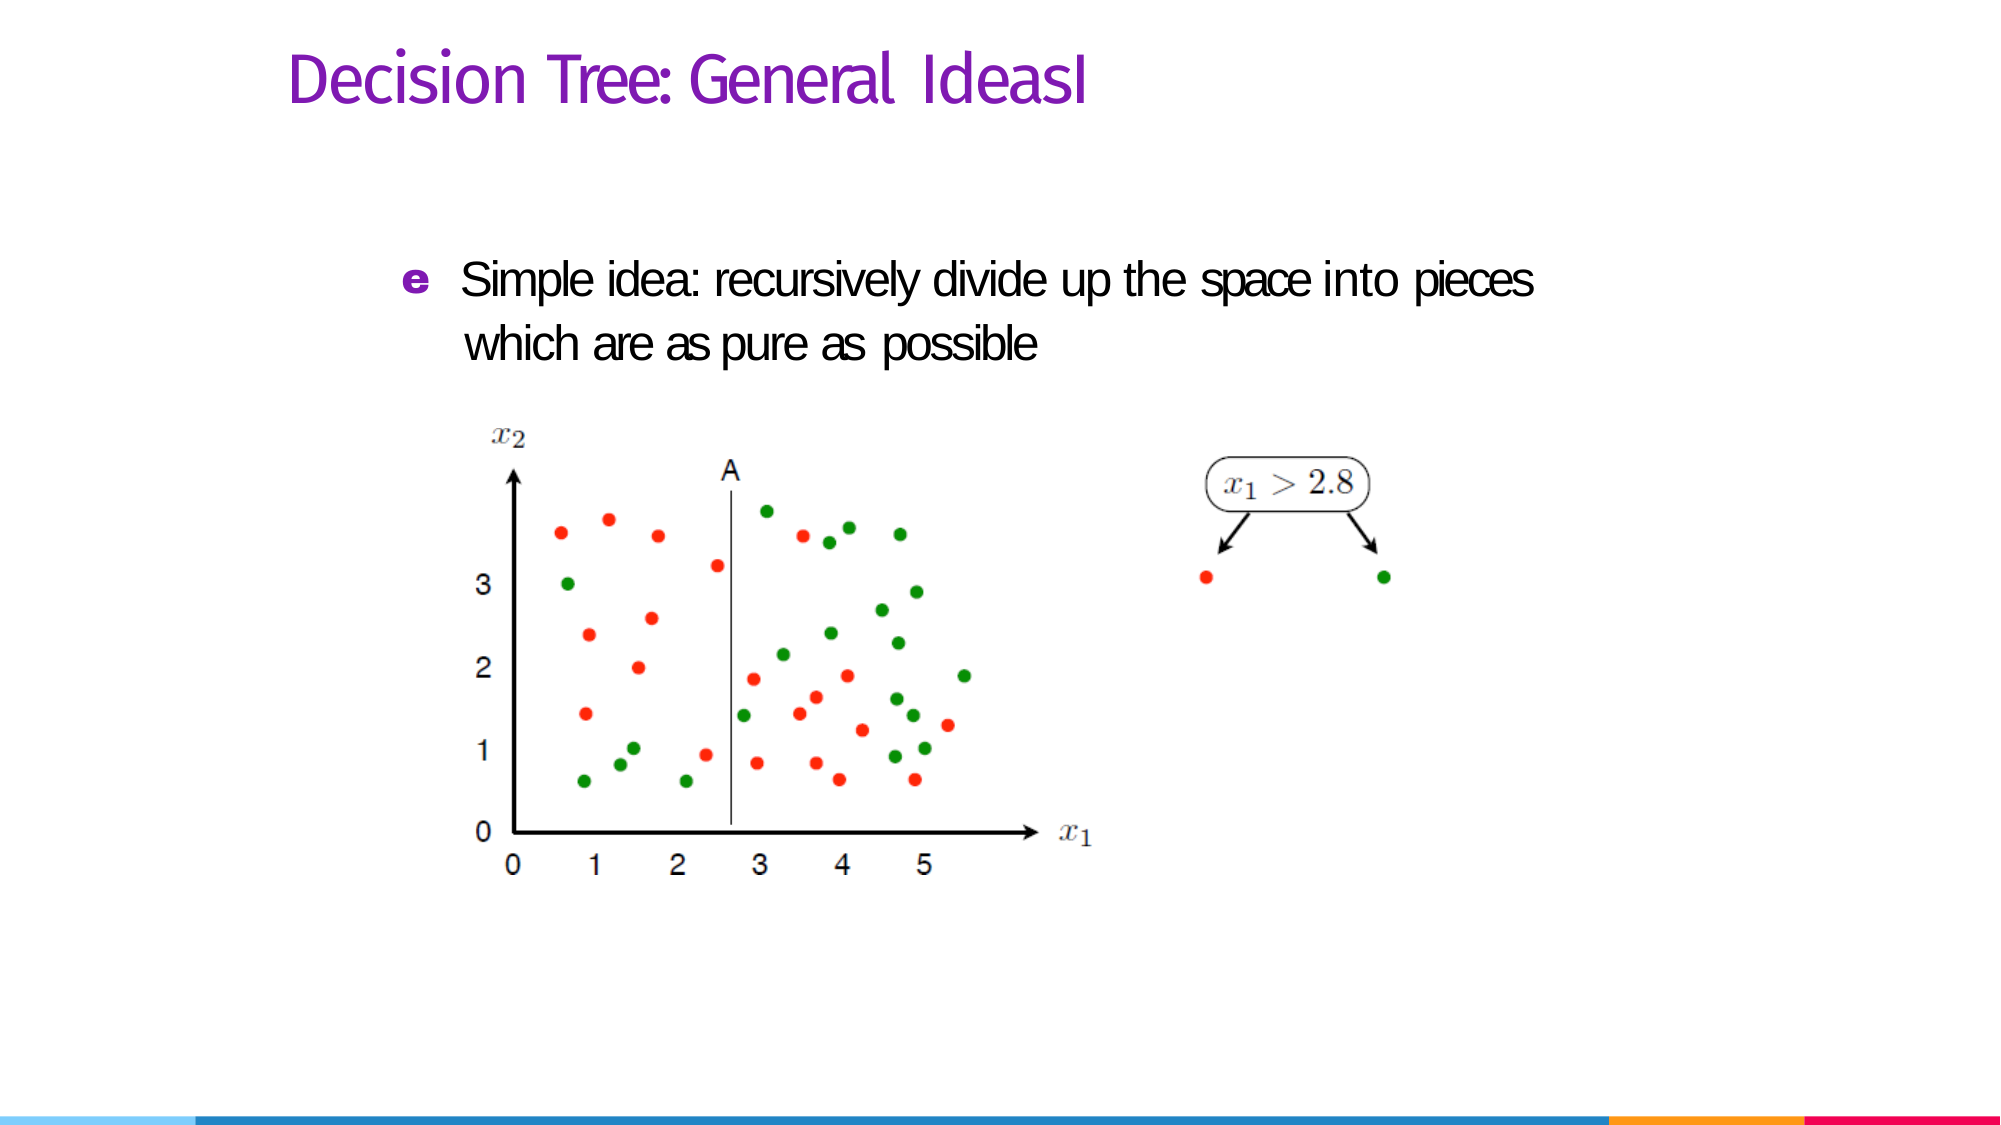

# Decision Tree: General IdeasI
e Simple idea: recursively divide up the space into pieces  which are as pure as possible